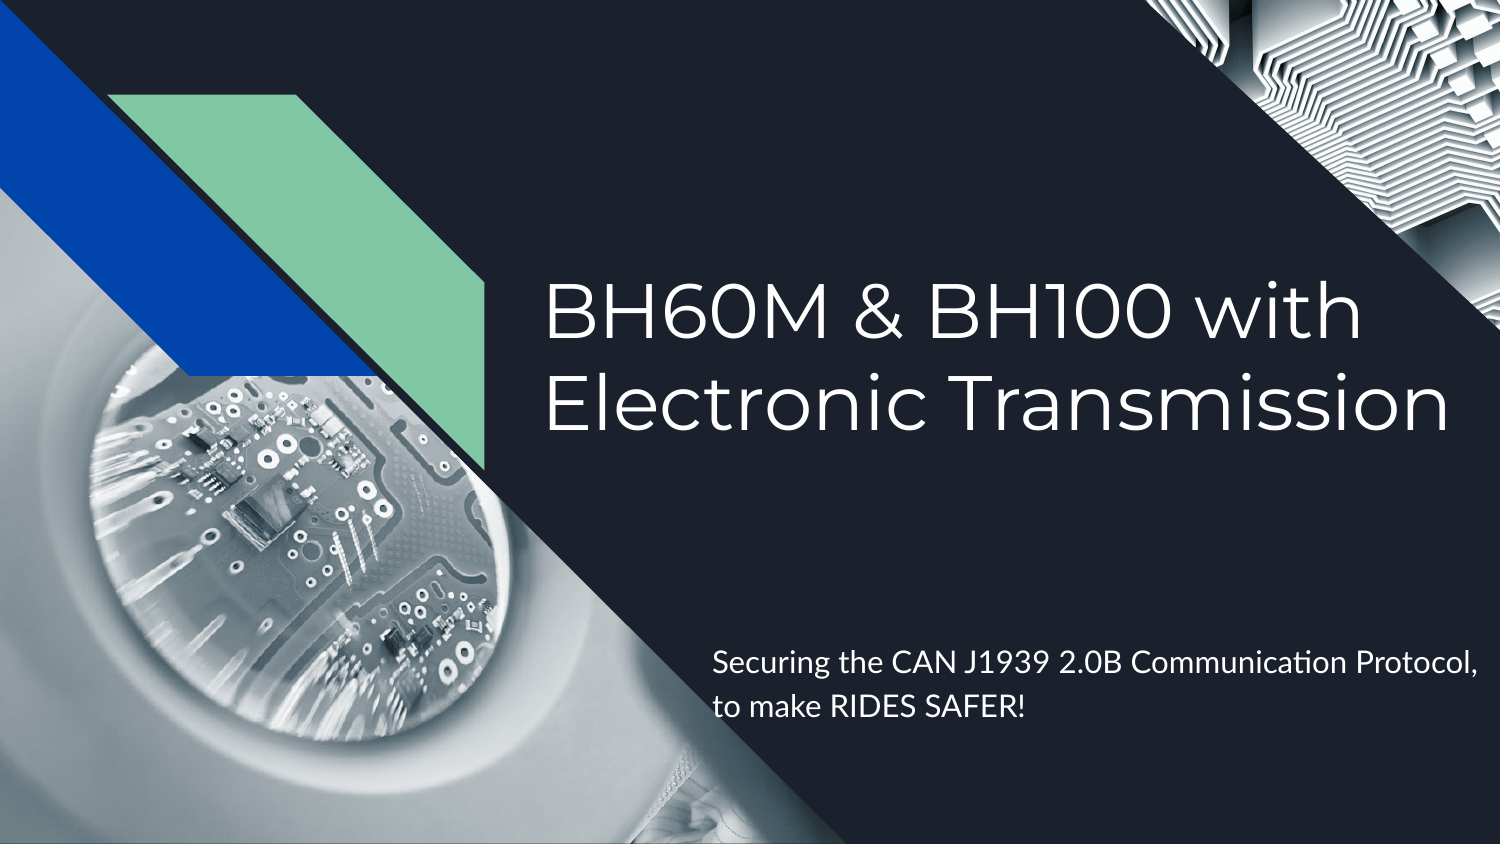

# BH60M & BH100 with Electronic Transmission
Securing the CAN J1939 2.0B Communication Protocol, to make RIDES SAFER!